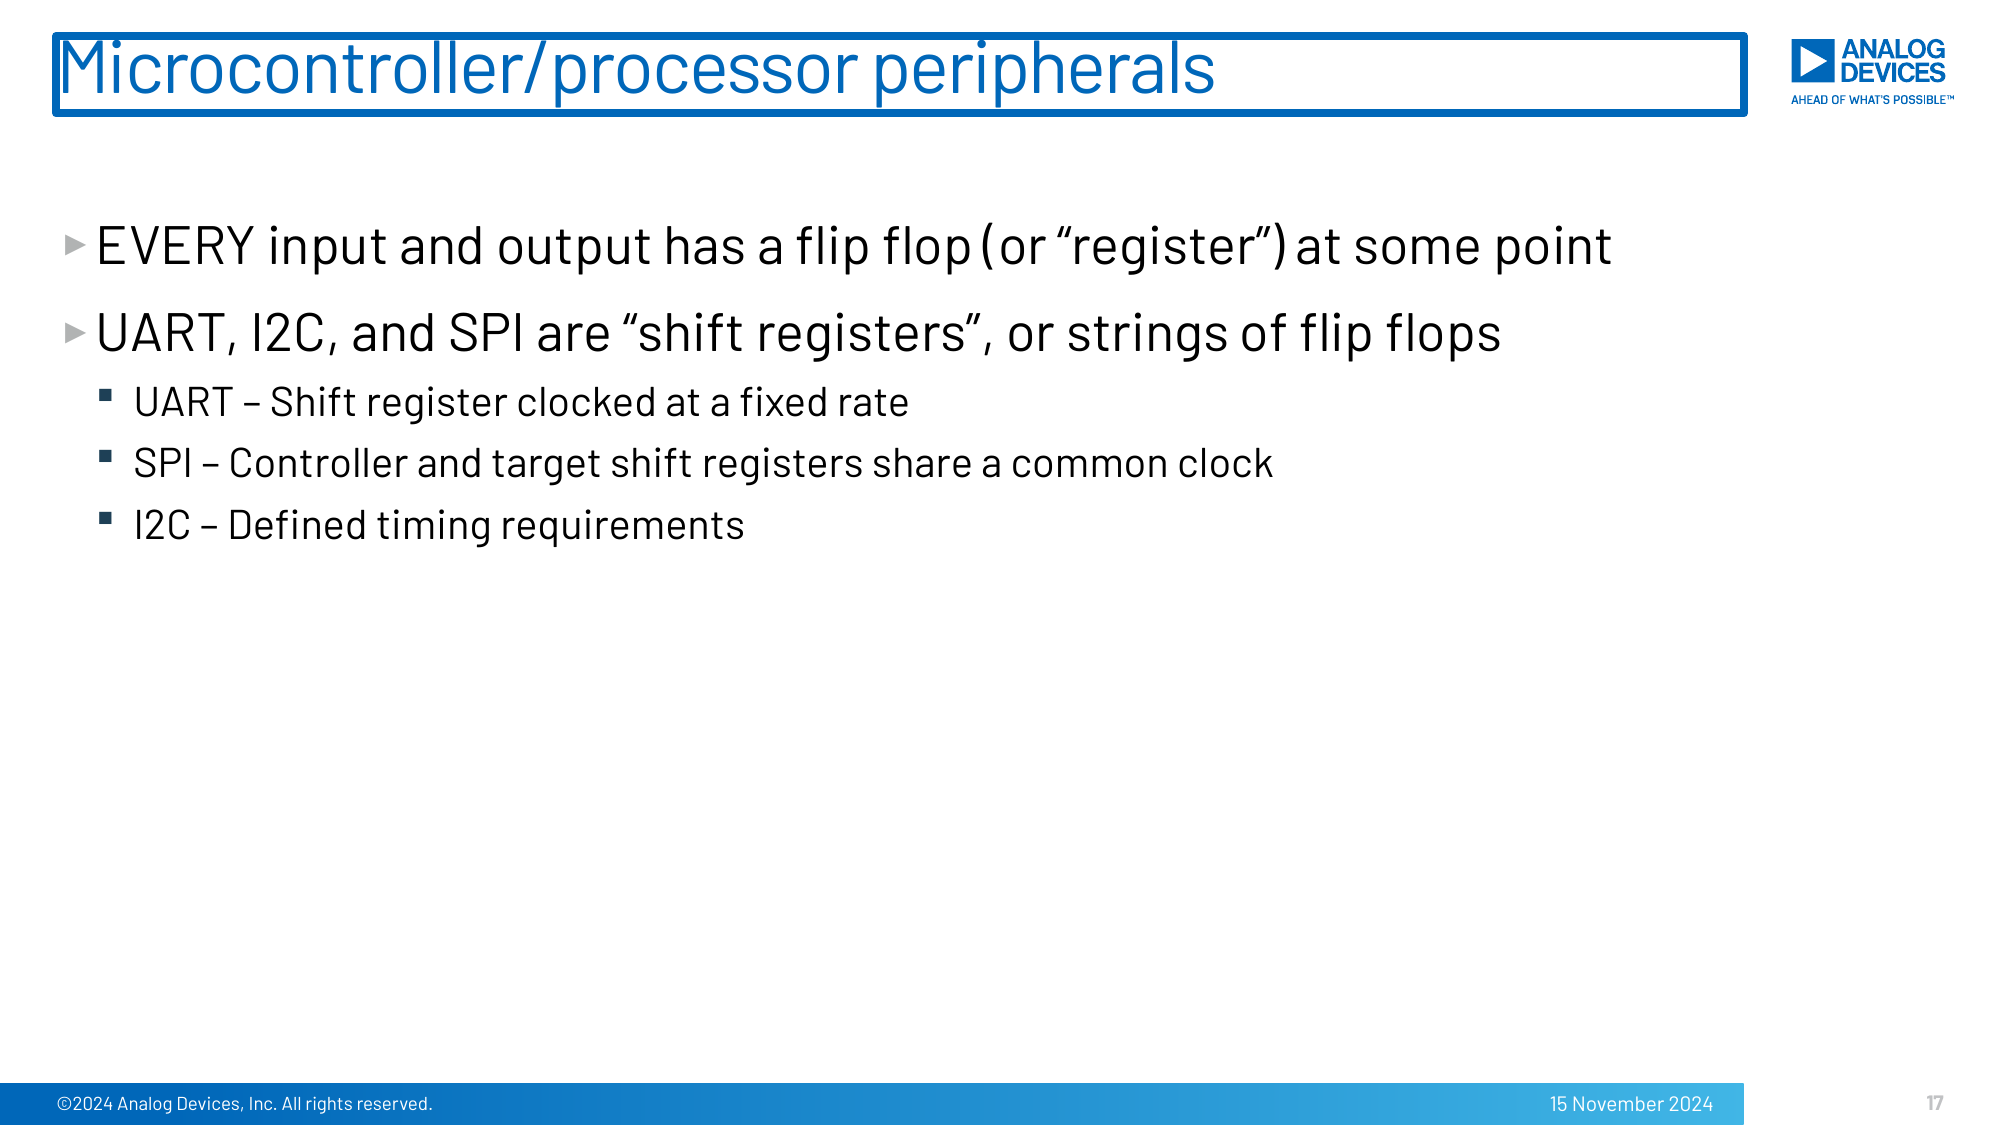

# Microcontroller/processor peripherals
EVERY input and output has a flip flop (or “register”) at some point
UART, I2C, and SPI are “shift registers”, or strings of flip flops
UART – Shift register clocked at a fixed rate
SPI – Controller and target shift registers share a common clock
I2C – Defined timing requirements
17
©2024 Analog Devices, Inc. All rights reserved.
15 November 2024